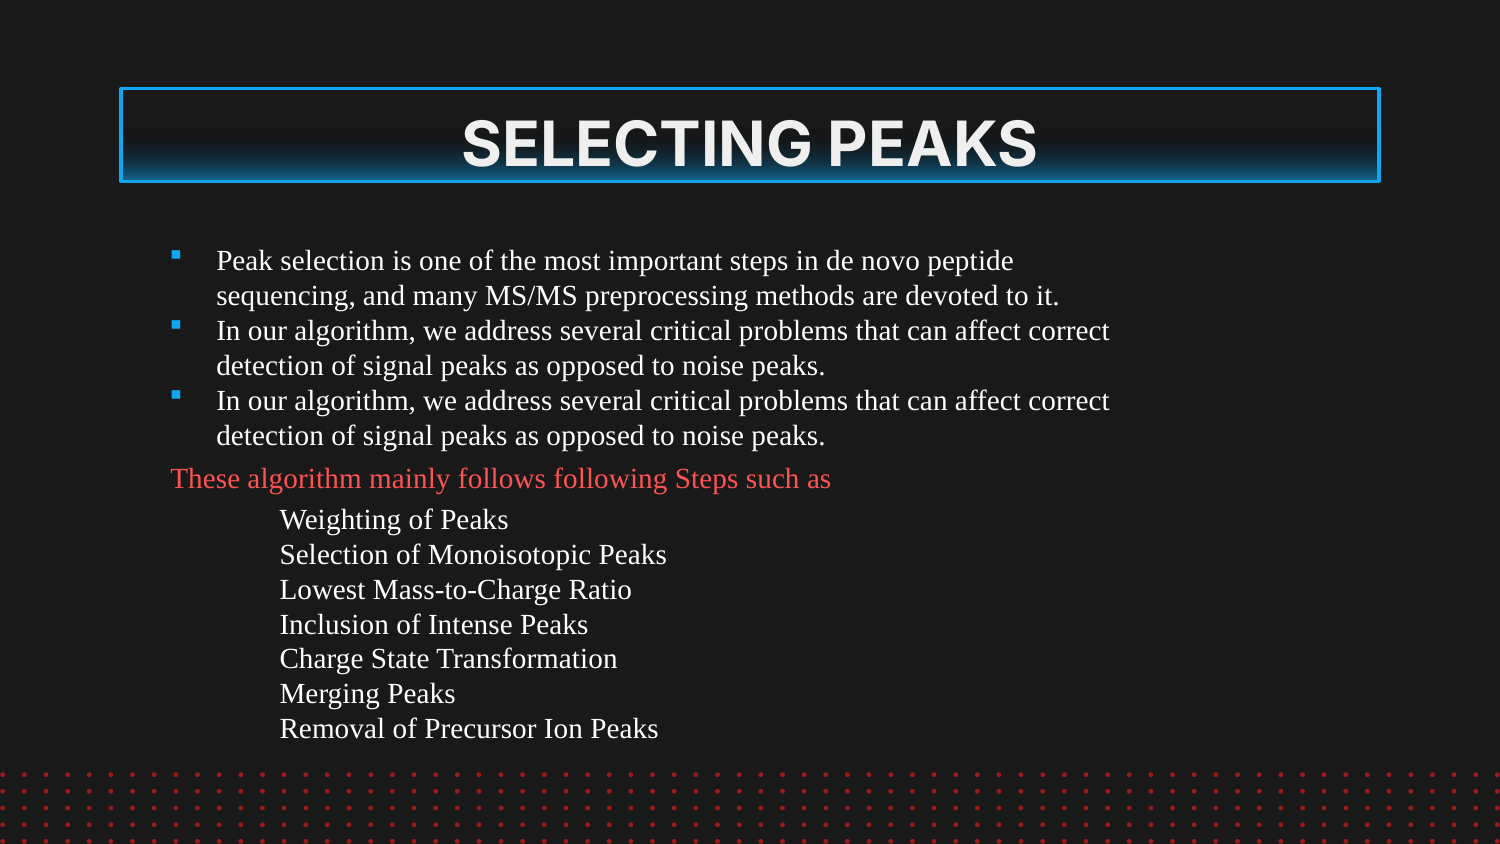

# SELECTING PEAKS
Peak selection is one of the most important steps in de novo peptide sequencing, and many MS/MS preprocessing methods are devoted to it.
In our algorithm, we address several critical problems that can affect correct detection of signal peaks as opposed to noise peaks.
In our algorithm, we address several critical problems that can affect correct detection of signal peaks as opposed to noise peaks.
These algorithm mainly follows following Steps such as
Weighting of Peaks
Selection of Monoisotopic Peaks
Lowest Mass-to-Charge Ratio
Inclusion of Intense Peaks
Charge State Transformation
Merging Peaks
Removal of Precursor Ion Peaks